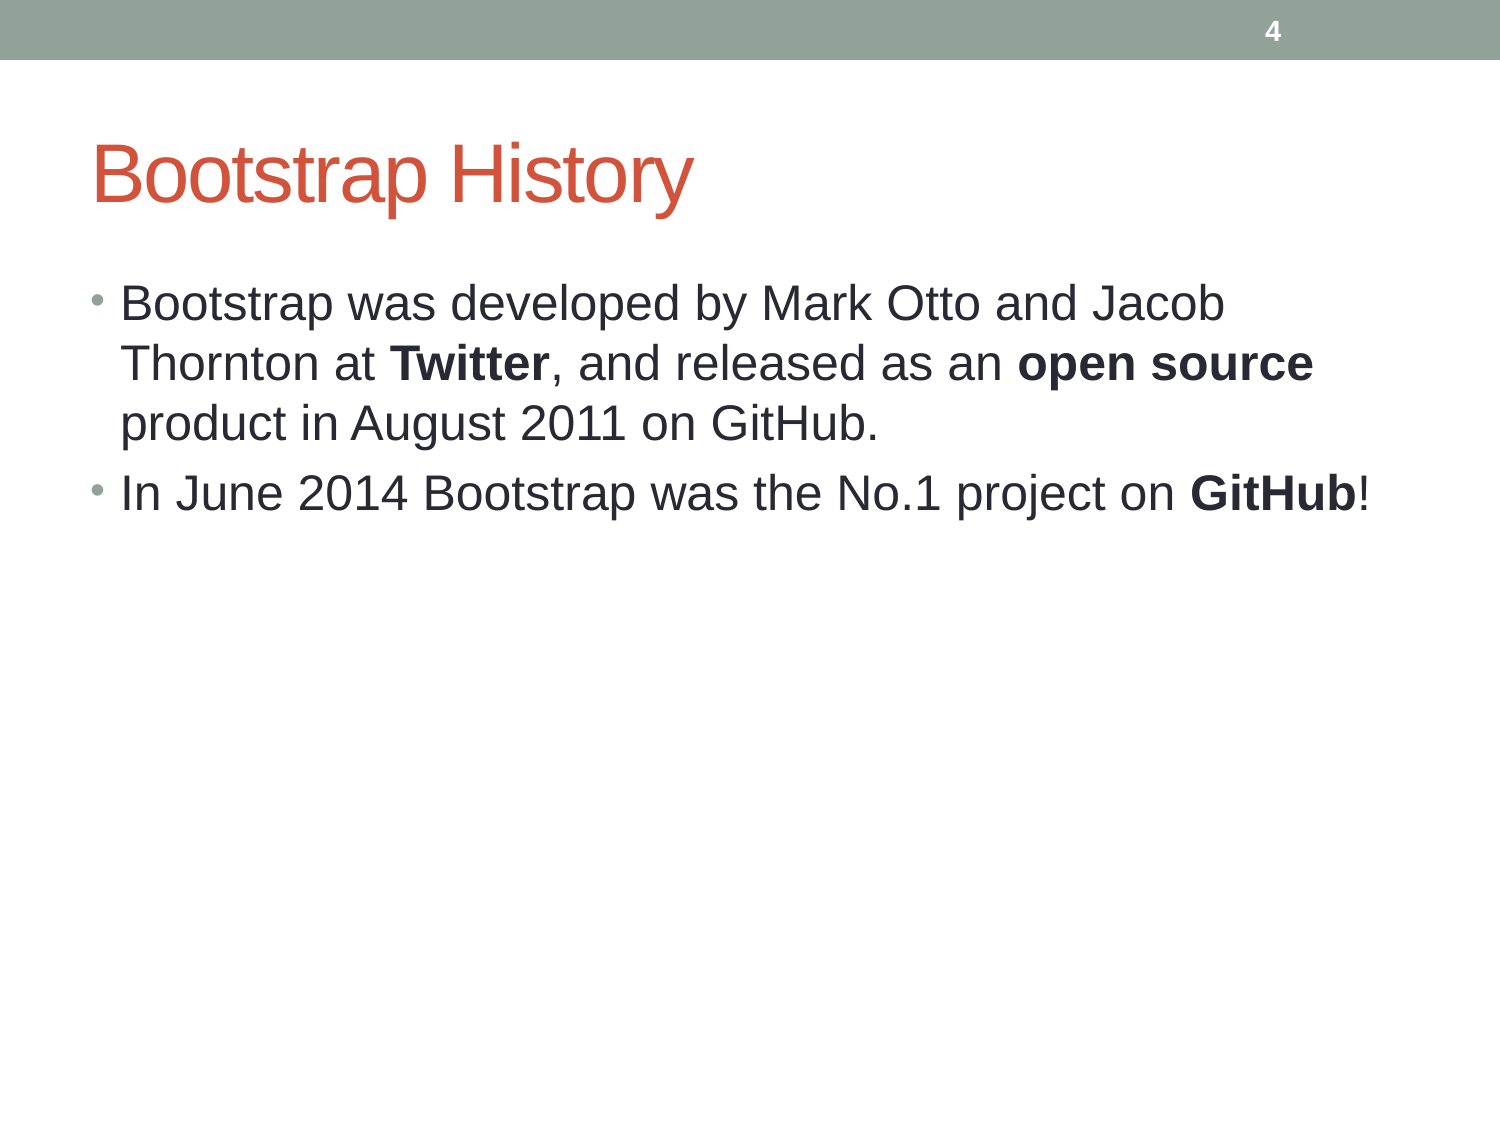

4
# Bootstrap History
Bootstrap was developed by Mark Otto and Jacob Thornton at Twitter, and released as an open source product in August 2011 on GitHub.
In June 2014 Bootstrap was the No.1 project on GitHub!